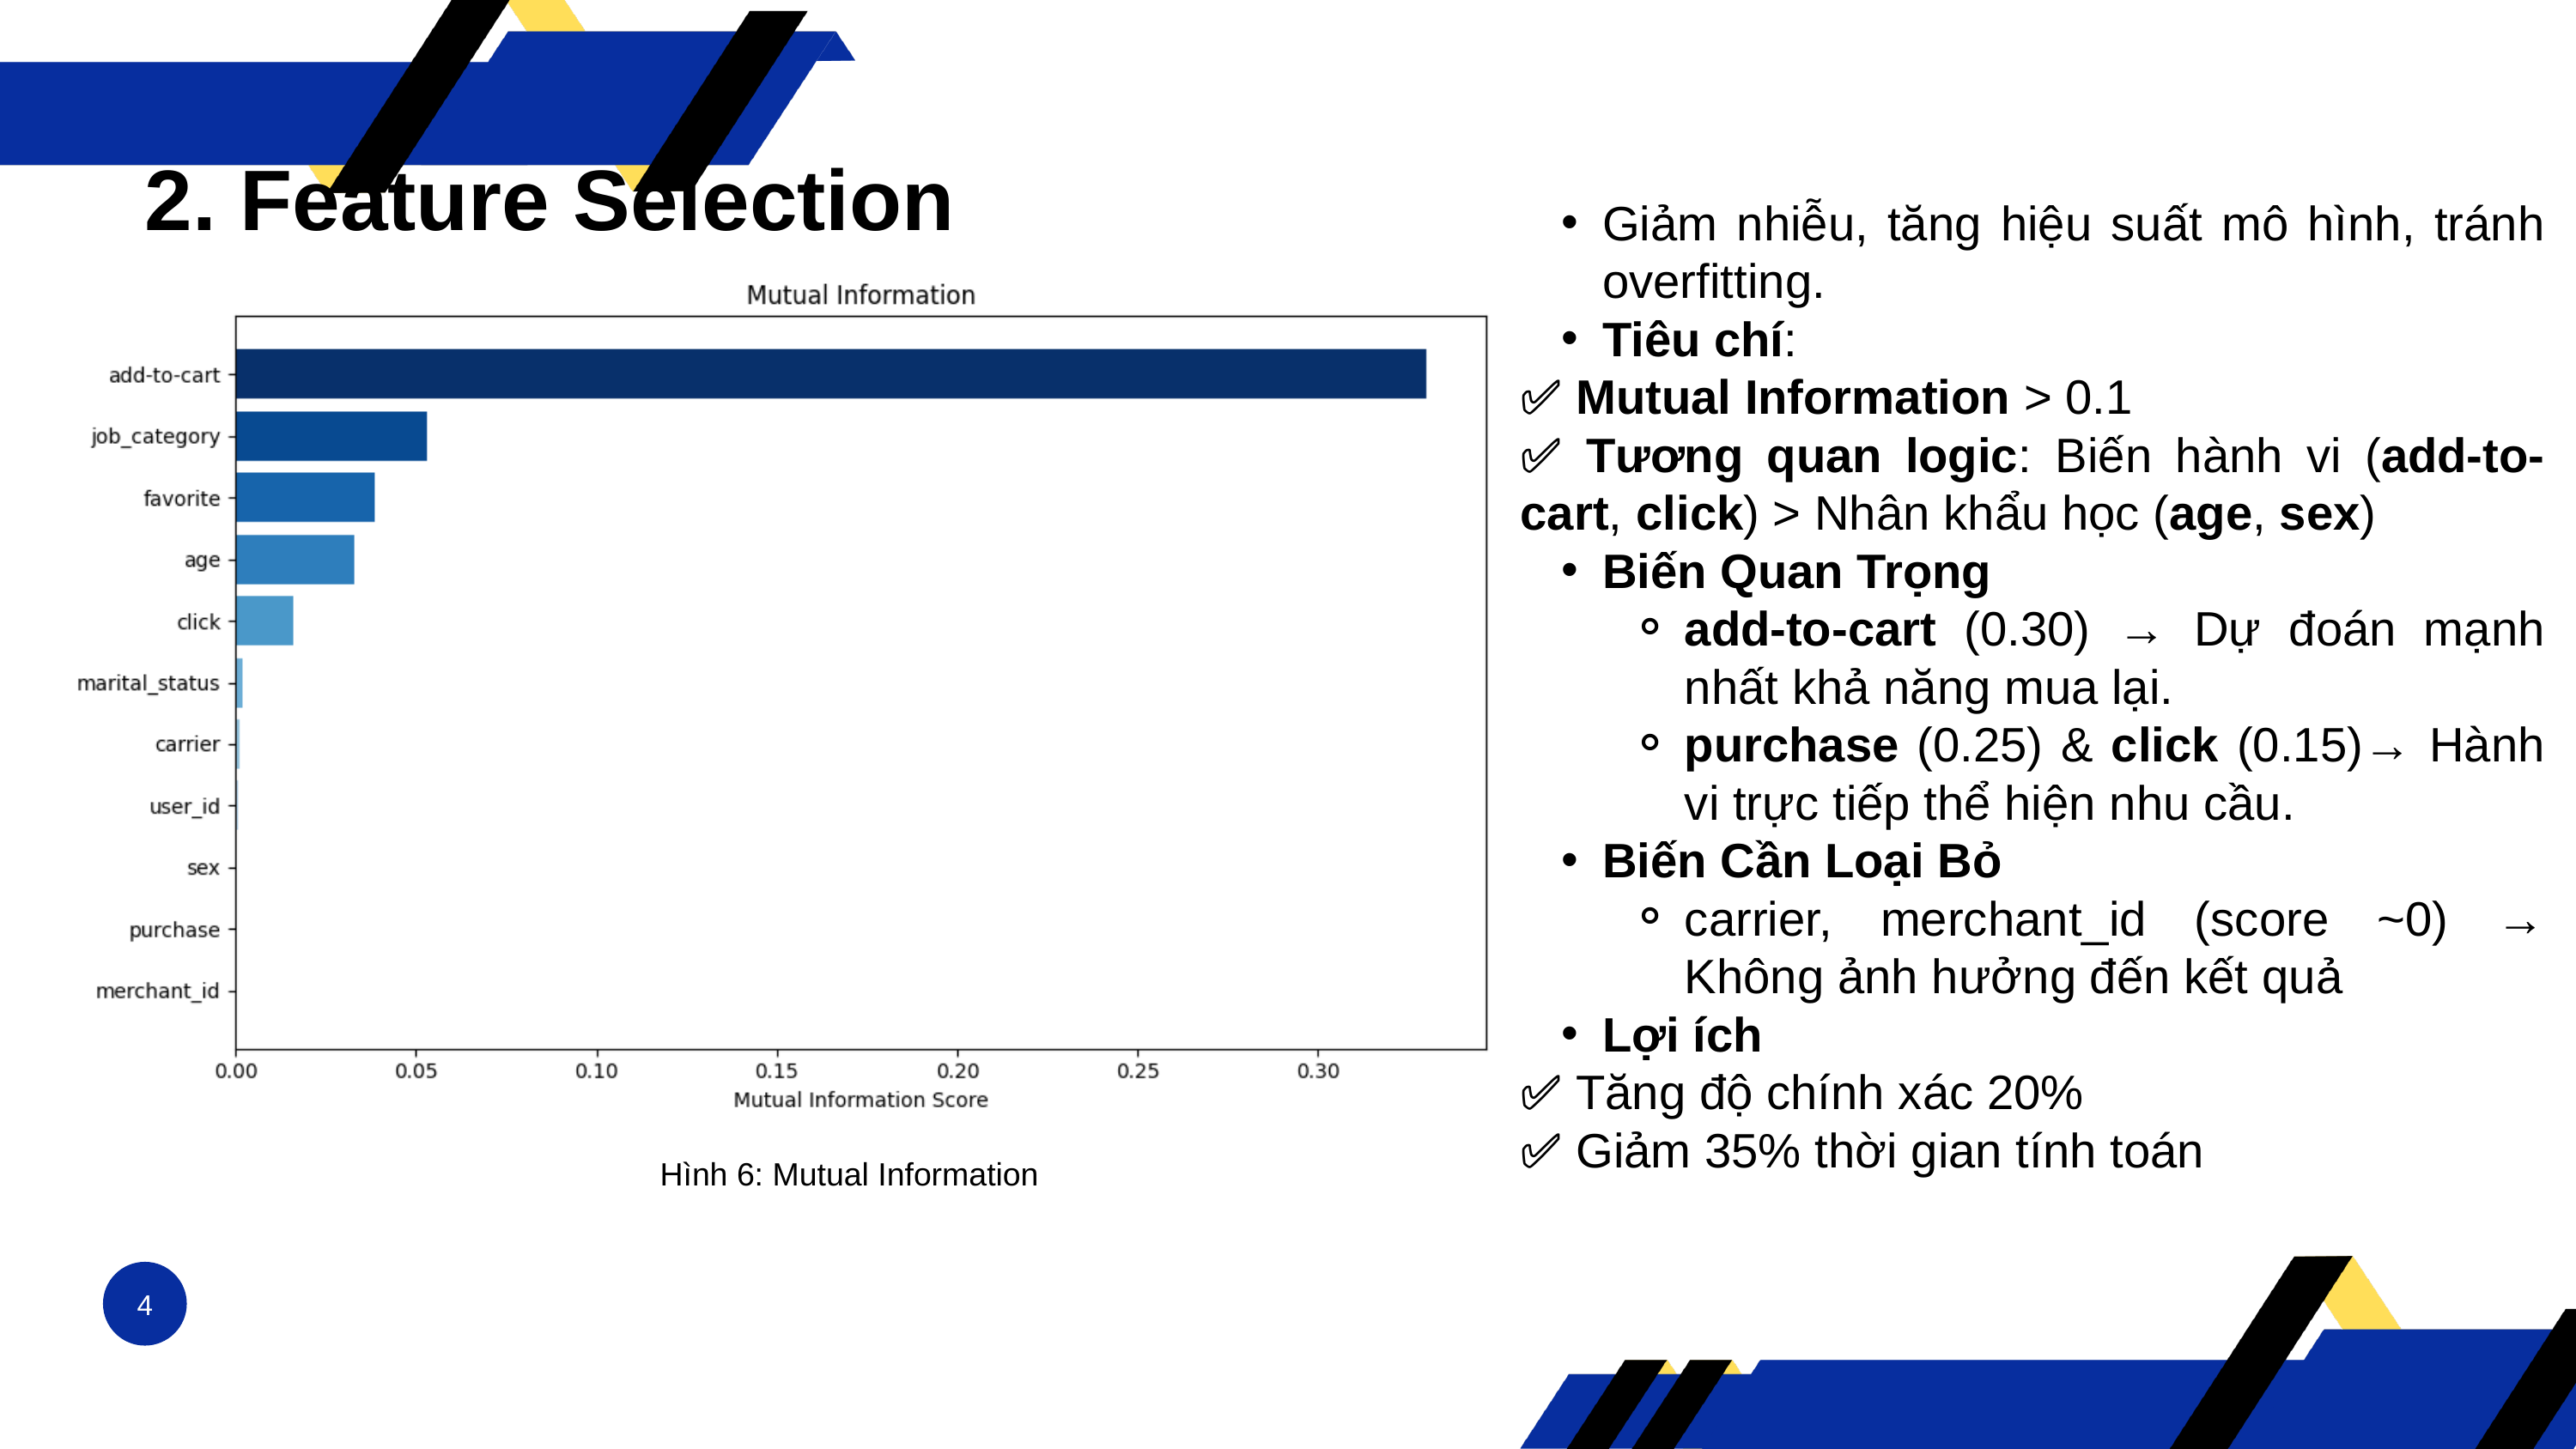

2. Feature Selection
Giảm nhiễu, tăng hiệu suất mô hình, tránh overfitting.
Tiêu chí:
✅ Mutual Information > 0.1
✅ Tương quan logic: Biến hành vi (add-to-cart, click) > Nhân khẩu học (age, sex)
Biến Quan Trọng
add-to-cart (0.30) → Dự đoán mạnh nhất khả năng mua lại.
purchase (0.25) & click (0.15)→ Hành vi trực tiếp thể hiện nhu cầu.
Biến Cần Loại Bỏ
carrier, merchant_id (score ~0) → Không ảnh hưởng đến kết quả
Lợi ích
✅ Tăng độ chính xác 20%
✅ Giảm 35% thời gian tính toán

Hình 6: Mutual Information

4